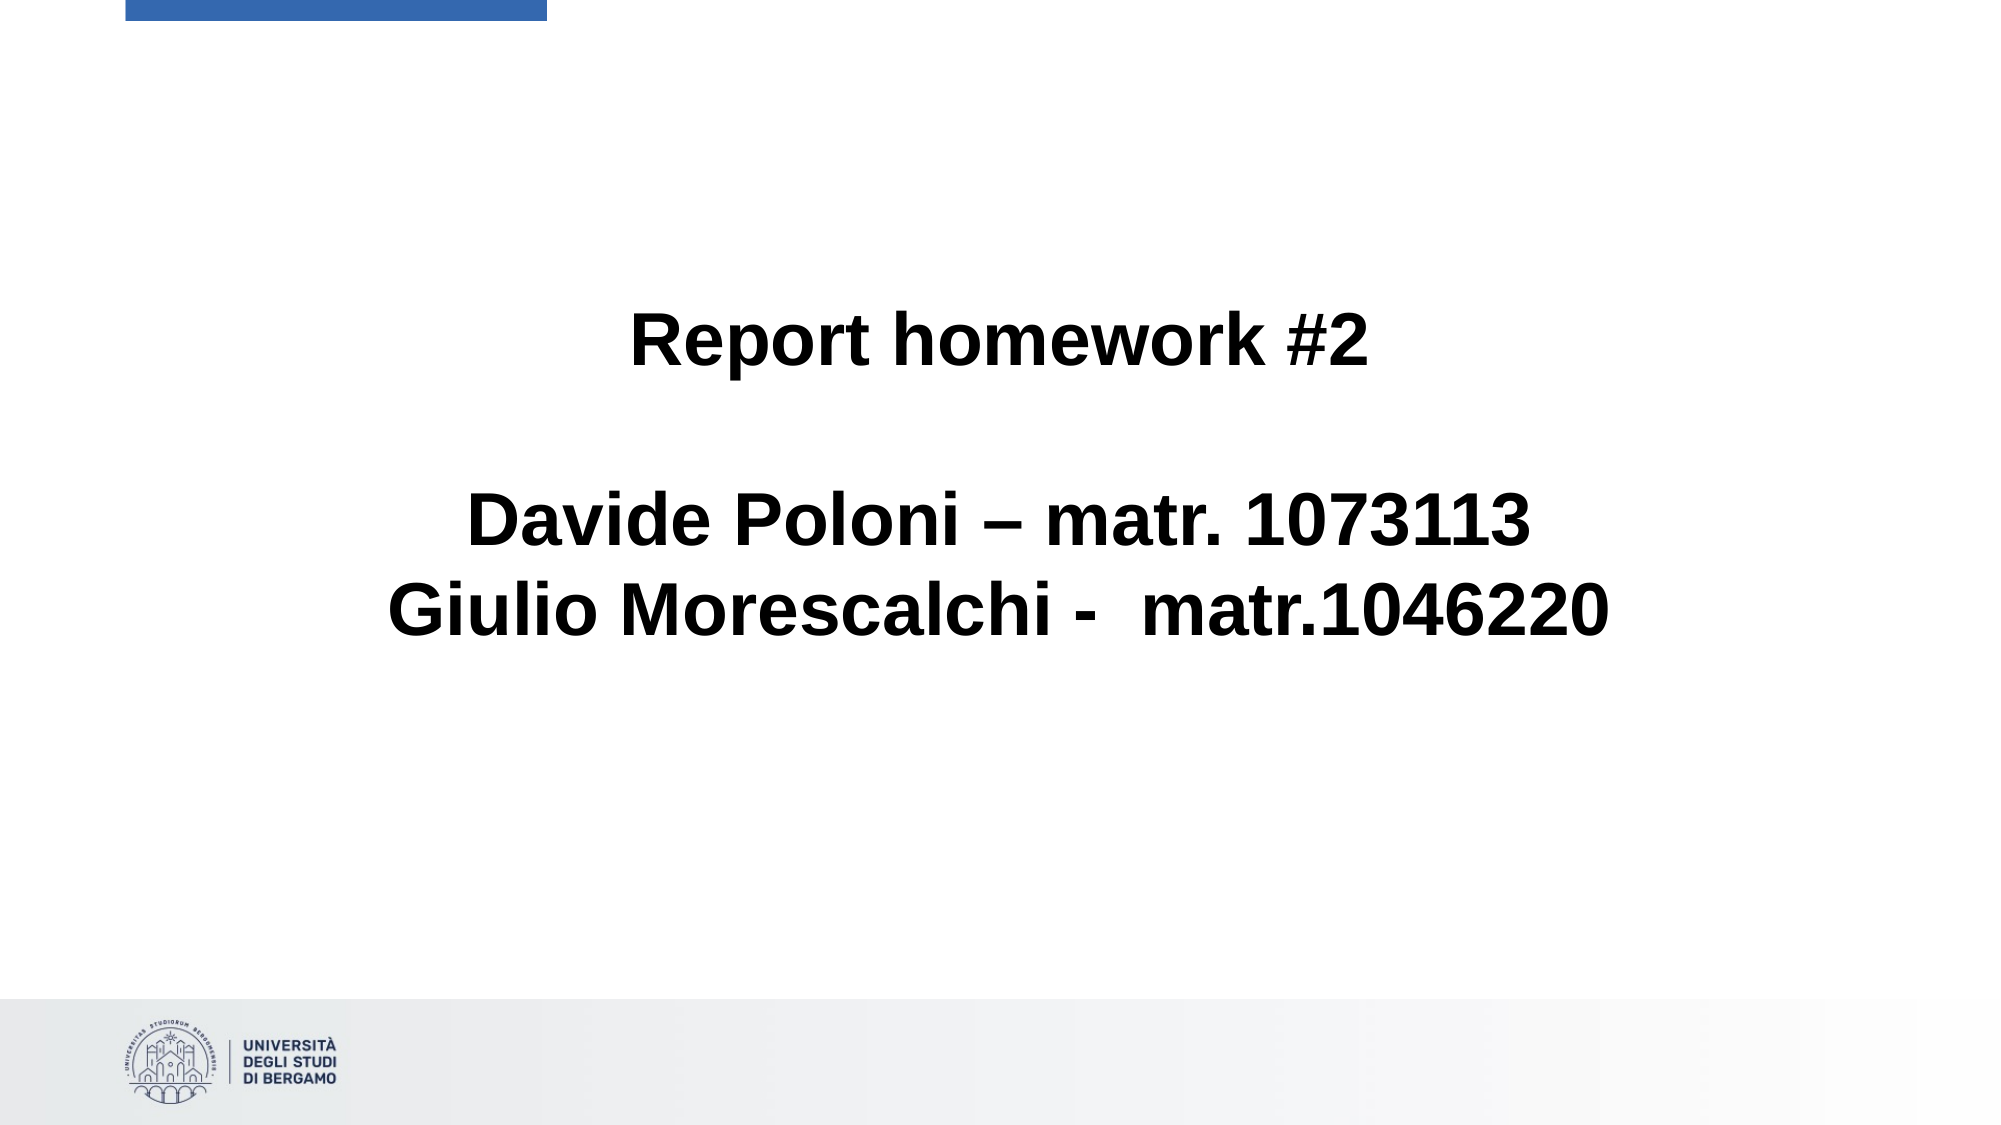

Report homework #2
Davide Poloni – matr. 1073113
Giulio Morescalchi -  matr.1046220